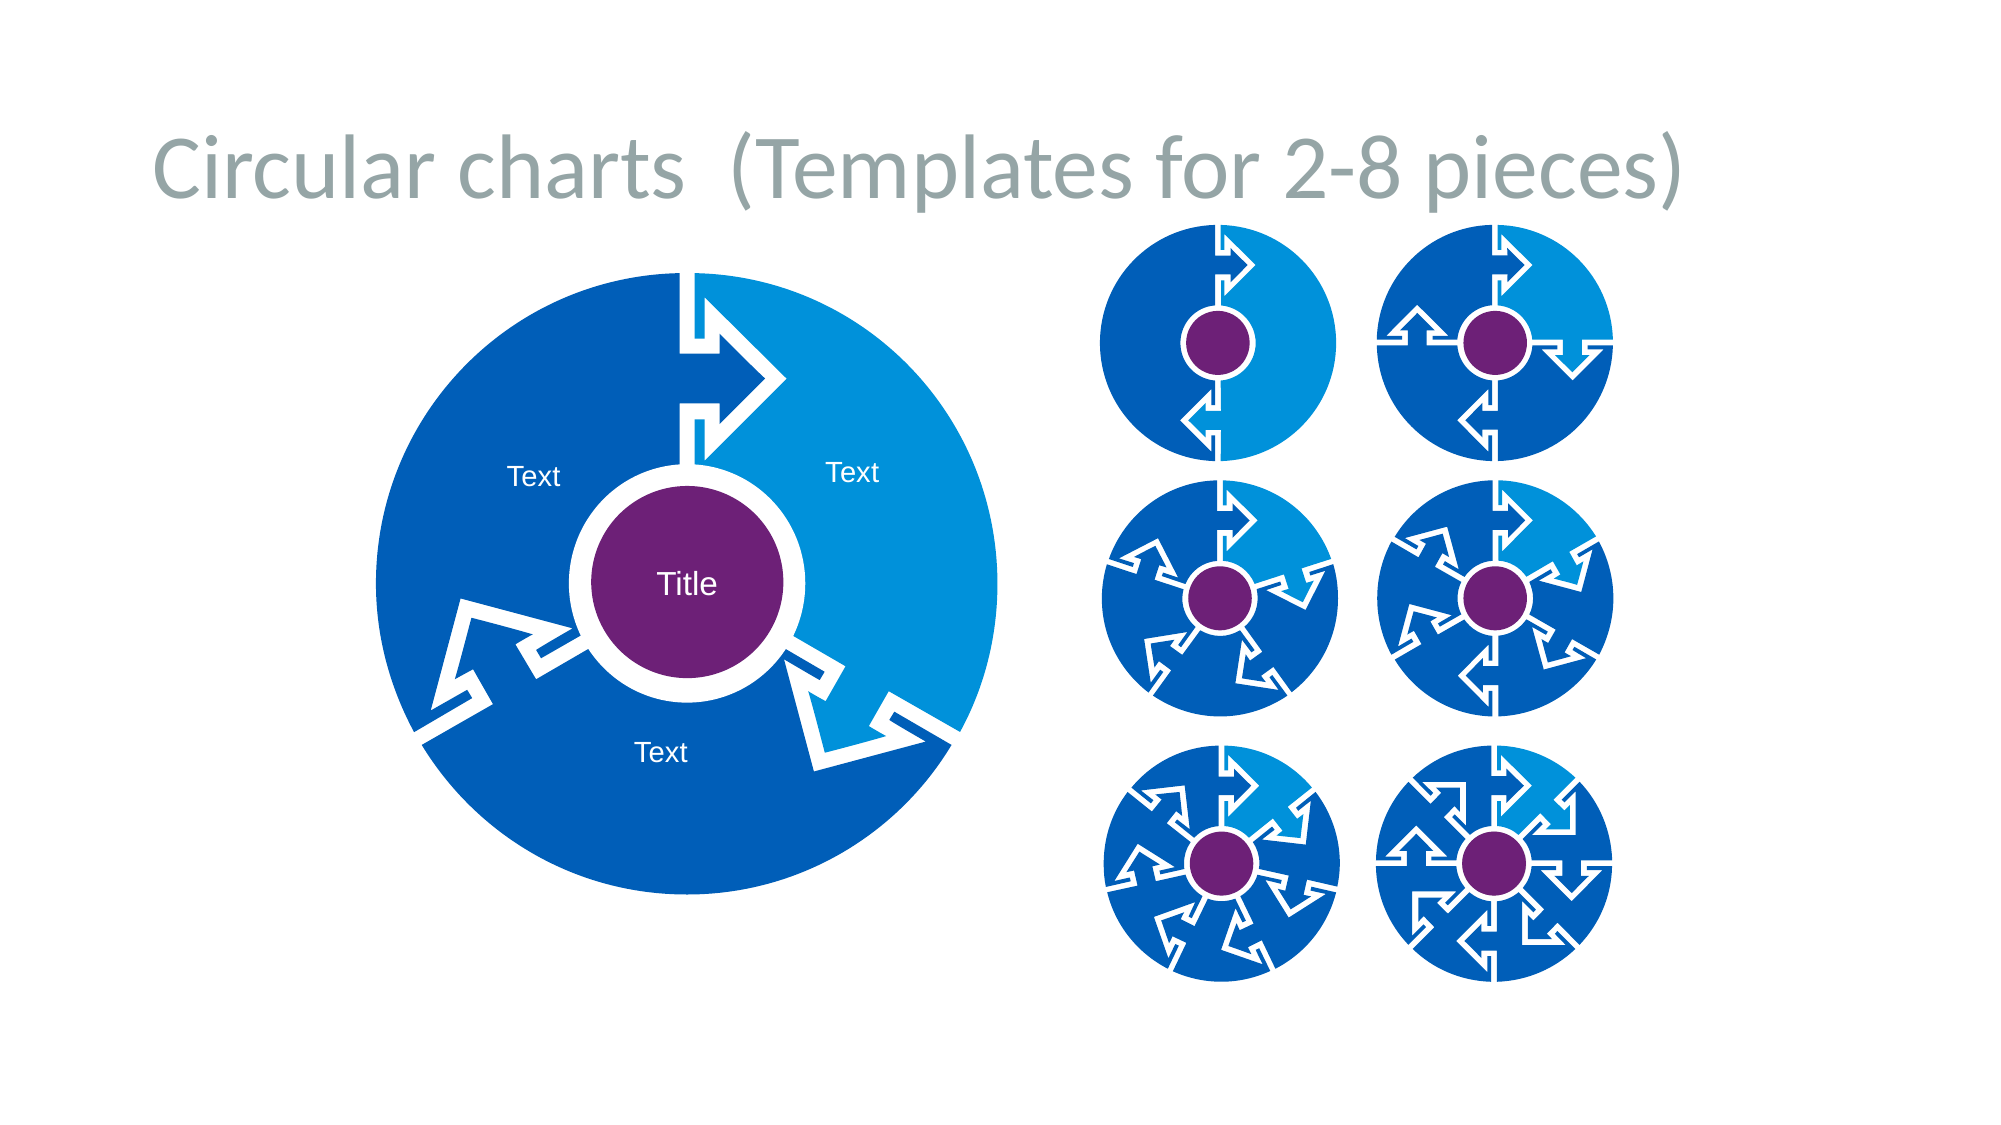

# Circular charts  (Templates for 2-8 pieces)

Text
Text

Title

Text